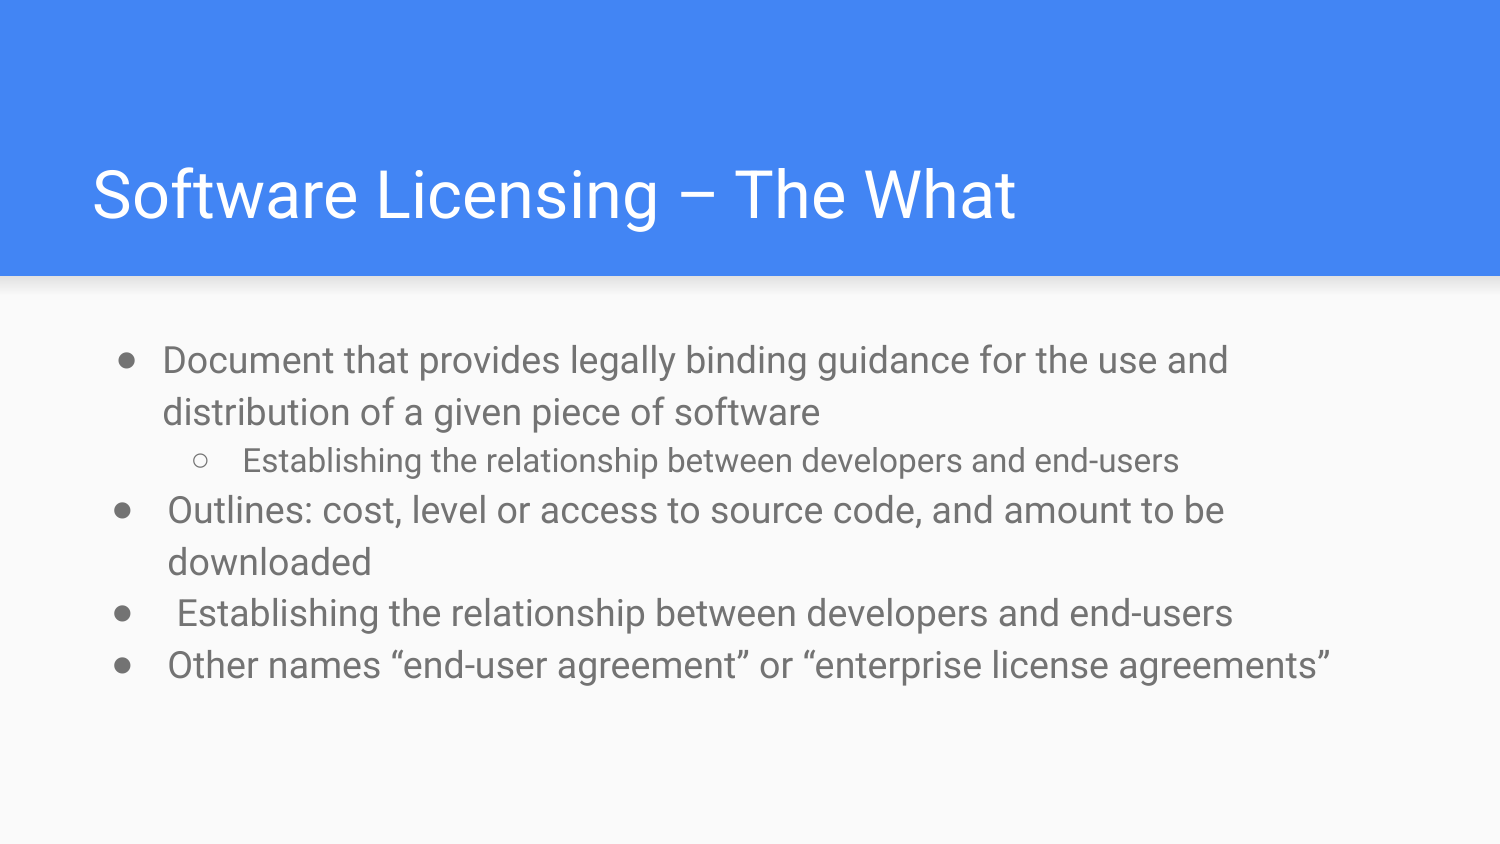

# Software Licensing – The What
Document that provides legally binding guidance for the use and distribution of a given piece of software
Establishing the relationship between developers and end-users
Outlines: cost, level or access to source code, and amount to be downloaded
 Establishing the relationship between developers and end-users
Other names “end-user agreement” or “enterprise license agreements”